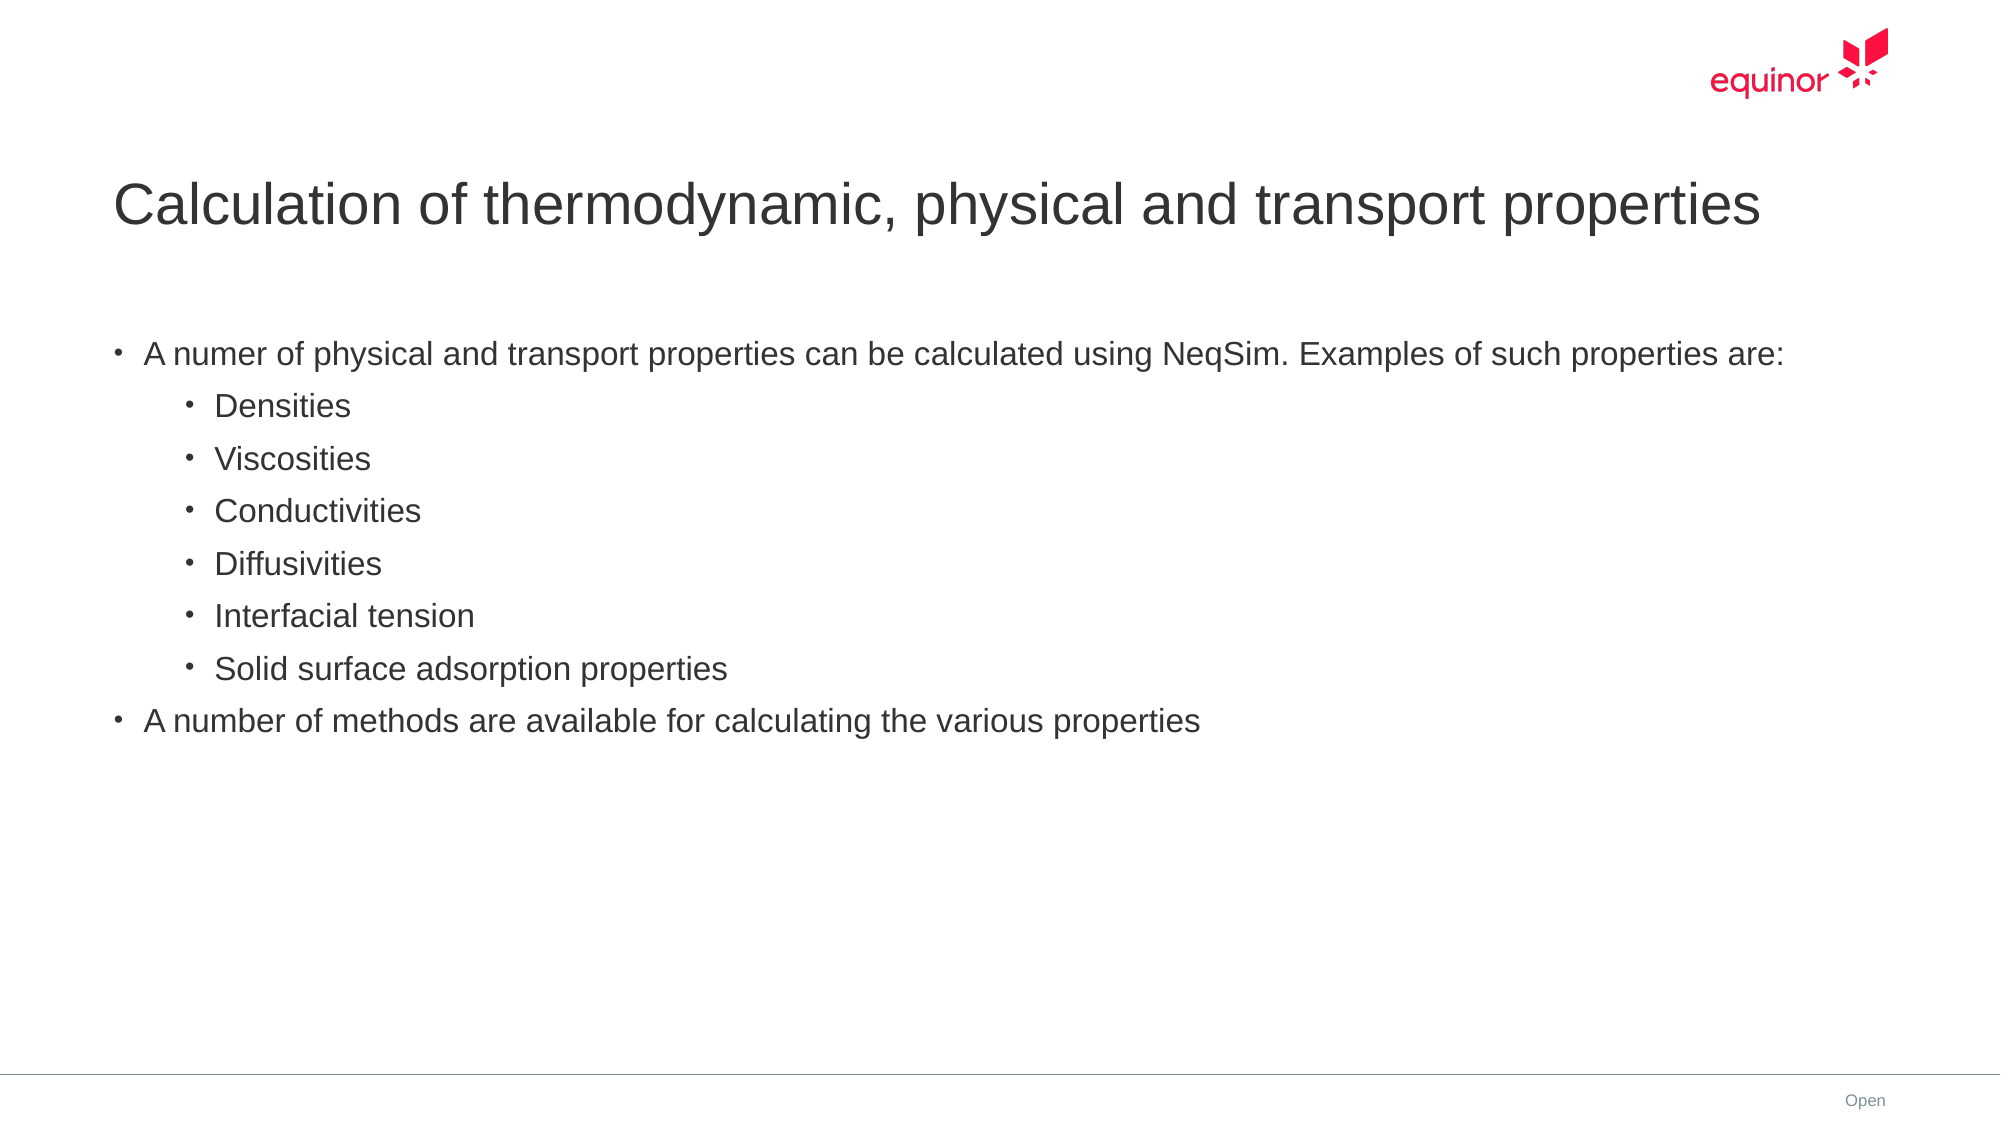

# Calculation of thermodynamic, physical and transport properties
A numer of physical and transport properties can be calculated using NeqSim. Examples of such properties are:
Densities
Viscosities
Conductivities
Diffusivities
Interfacial tension
Solid surface adsorption properties
A number of methods are available for calculating the various properties